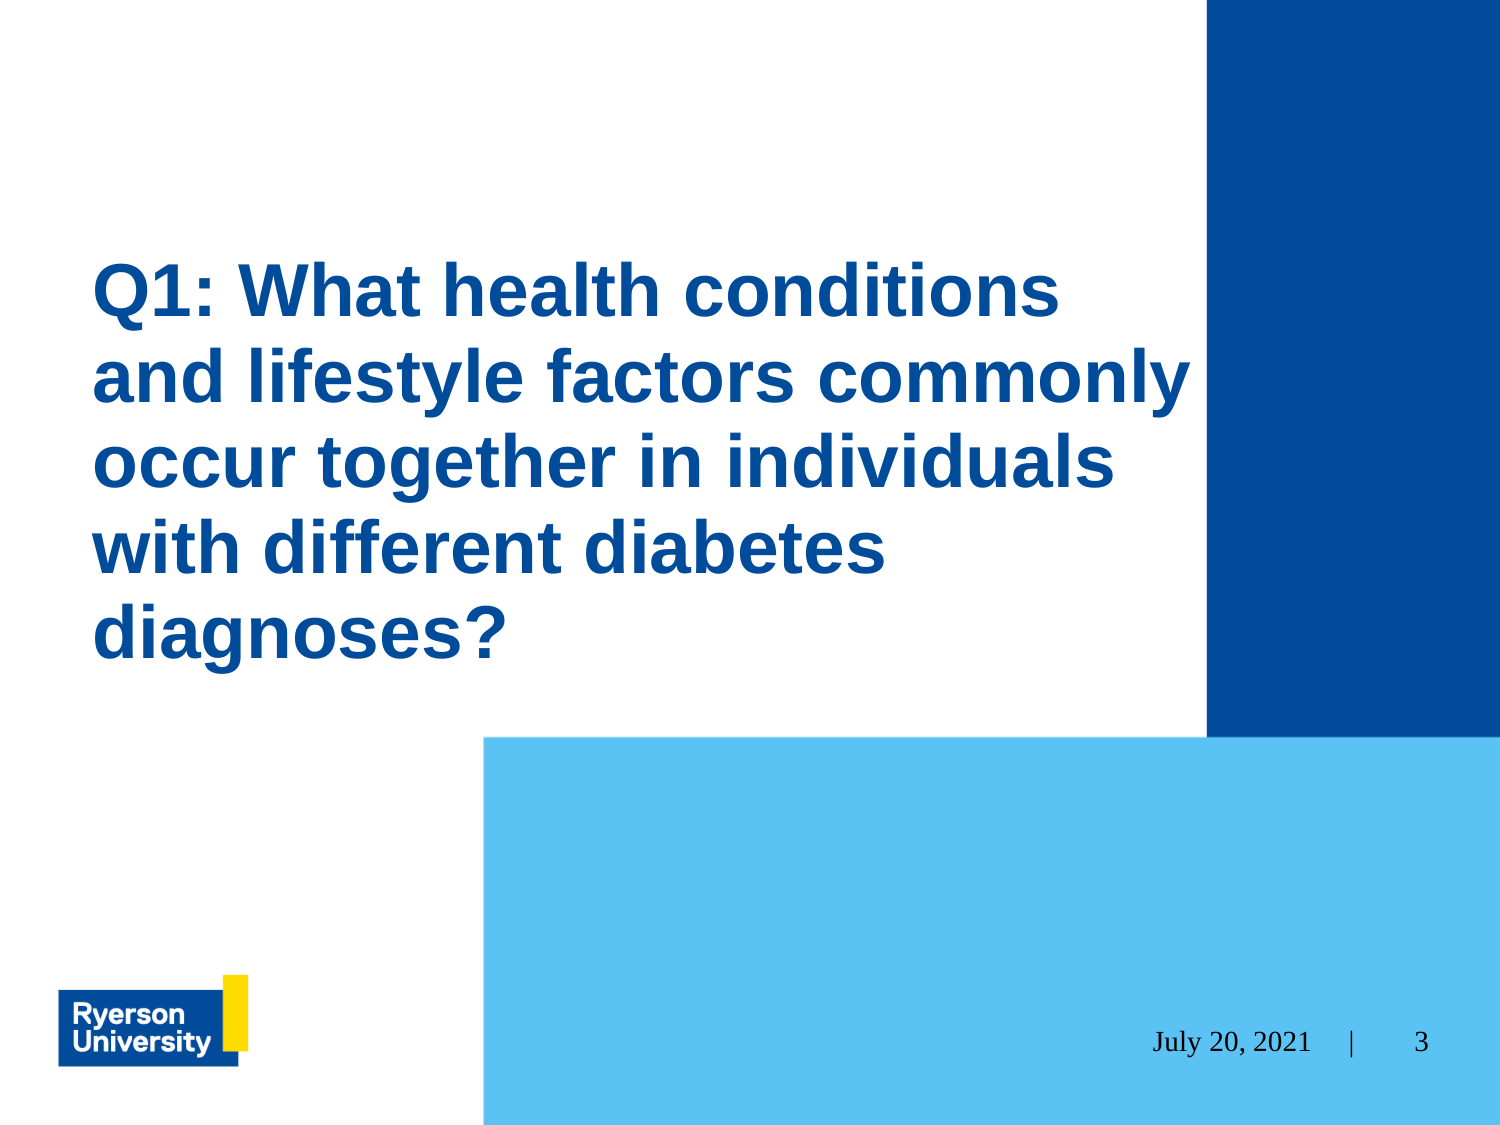

# Q1: What health conditions and lifestyle factors commonly occur together in individuals with different diabetes diagnoses?
3
July 20, 2021     |